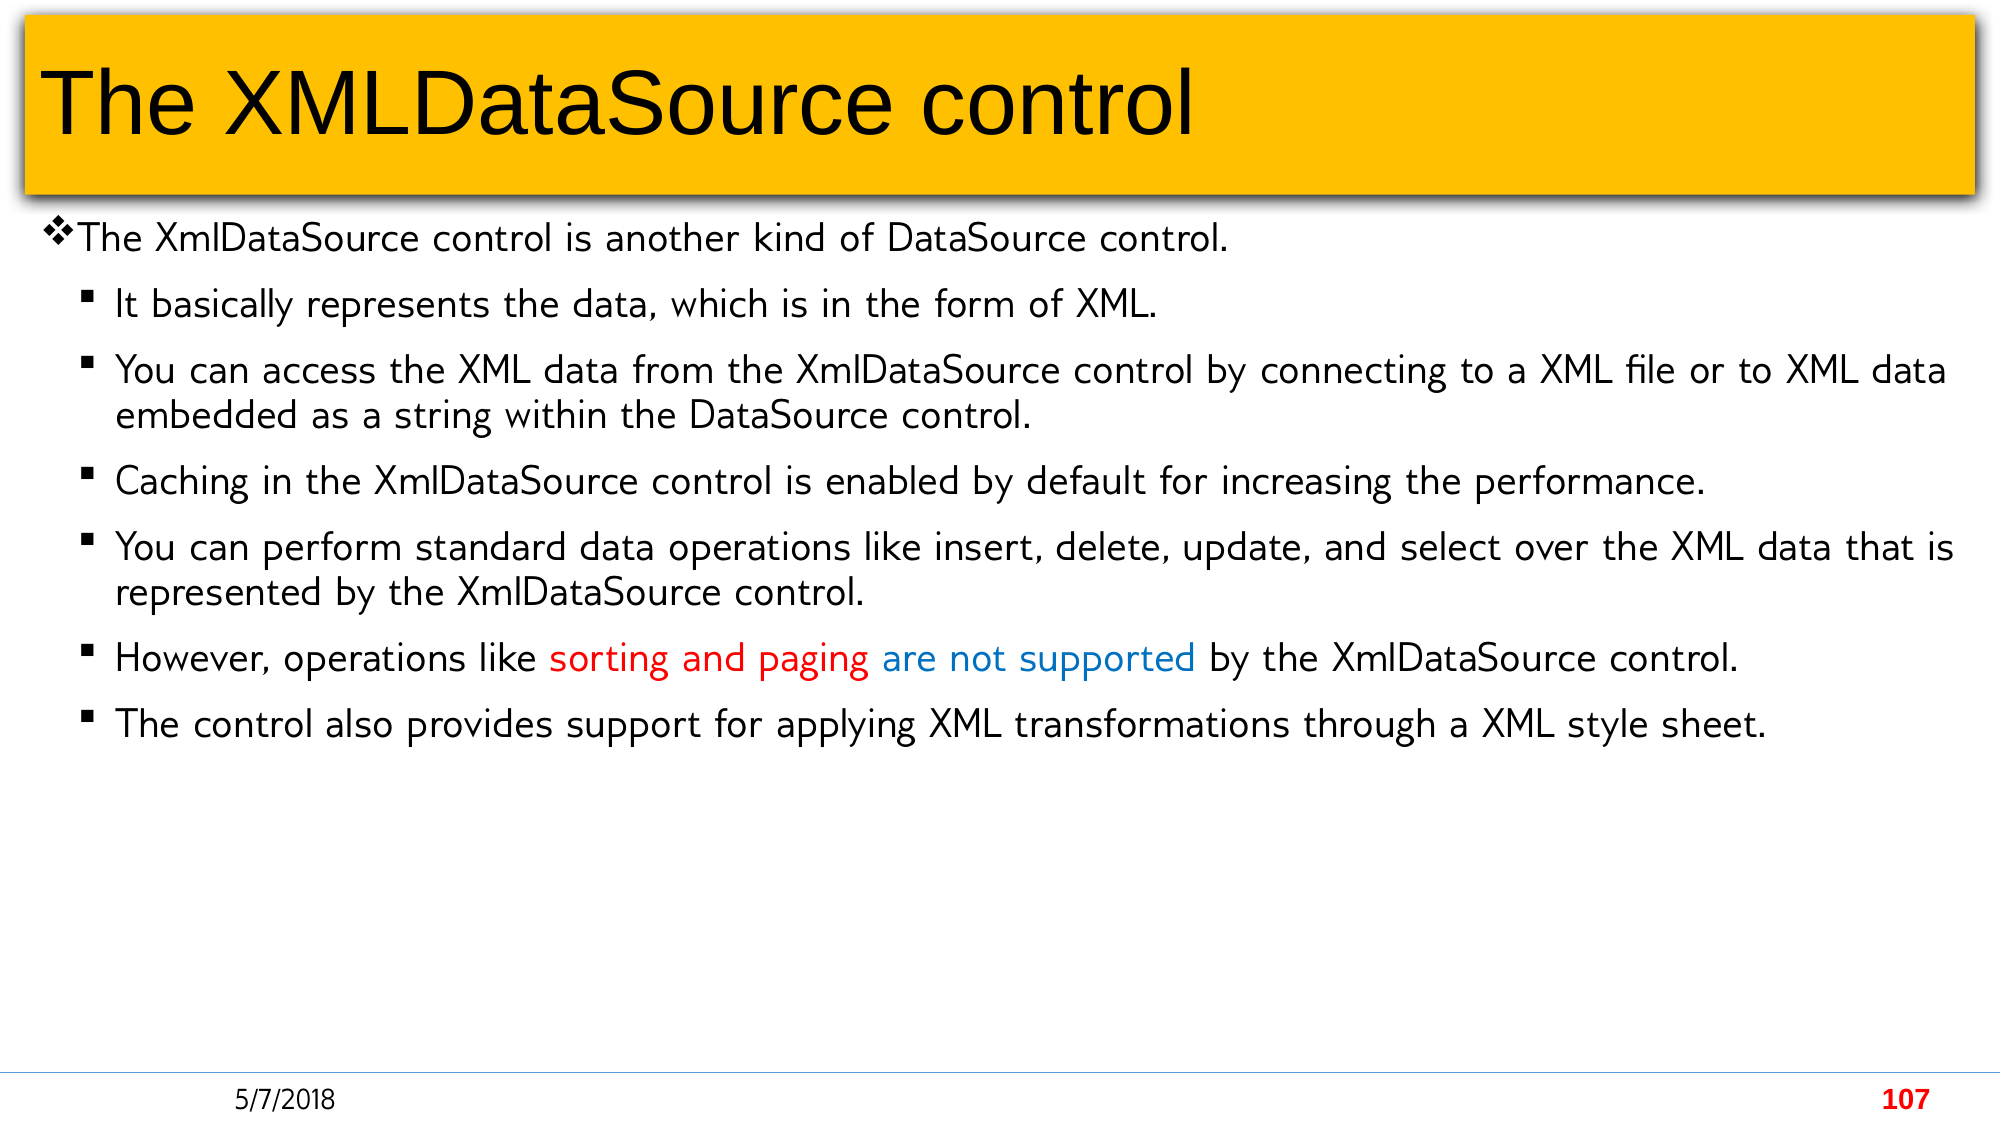

# The XMLDataSource control
The XmlDataSource control is another kind of DataSource control.
It basically represents the data, which is in the form of XML.
You can access the XML data from the XmlDataSource control by connecting to a XML file or to XML data embedded as a string within the DataSource control.
Caching in the XmlDataSource control is enabled by default for increasing the performance.
You can perform standard data operations like insert, delete, update, and select over the XML data that is represented by the XmlDataSource control.
However, operations like sorting and paging are not supported by the XmlDataSource control.
The control also provides support for applying XML transformations through a XML style sheet.
5/7/2018
107